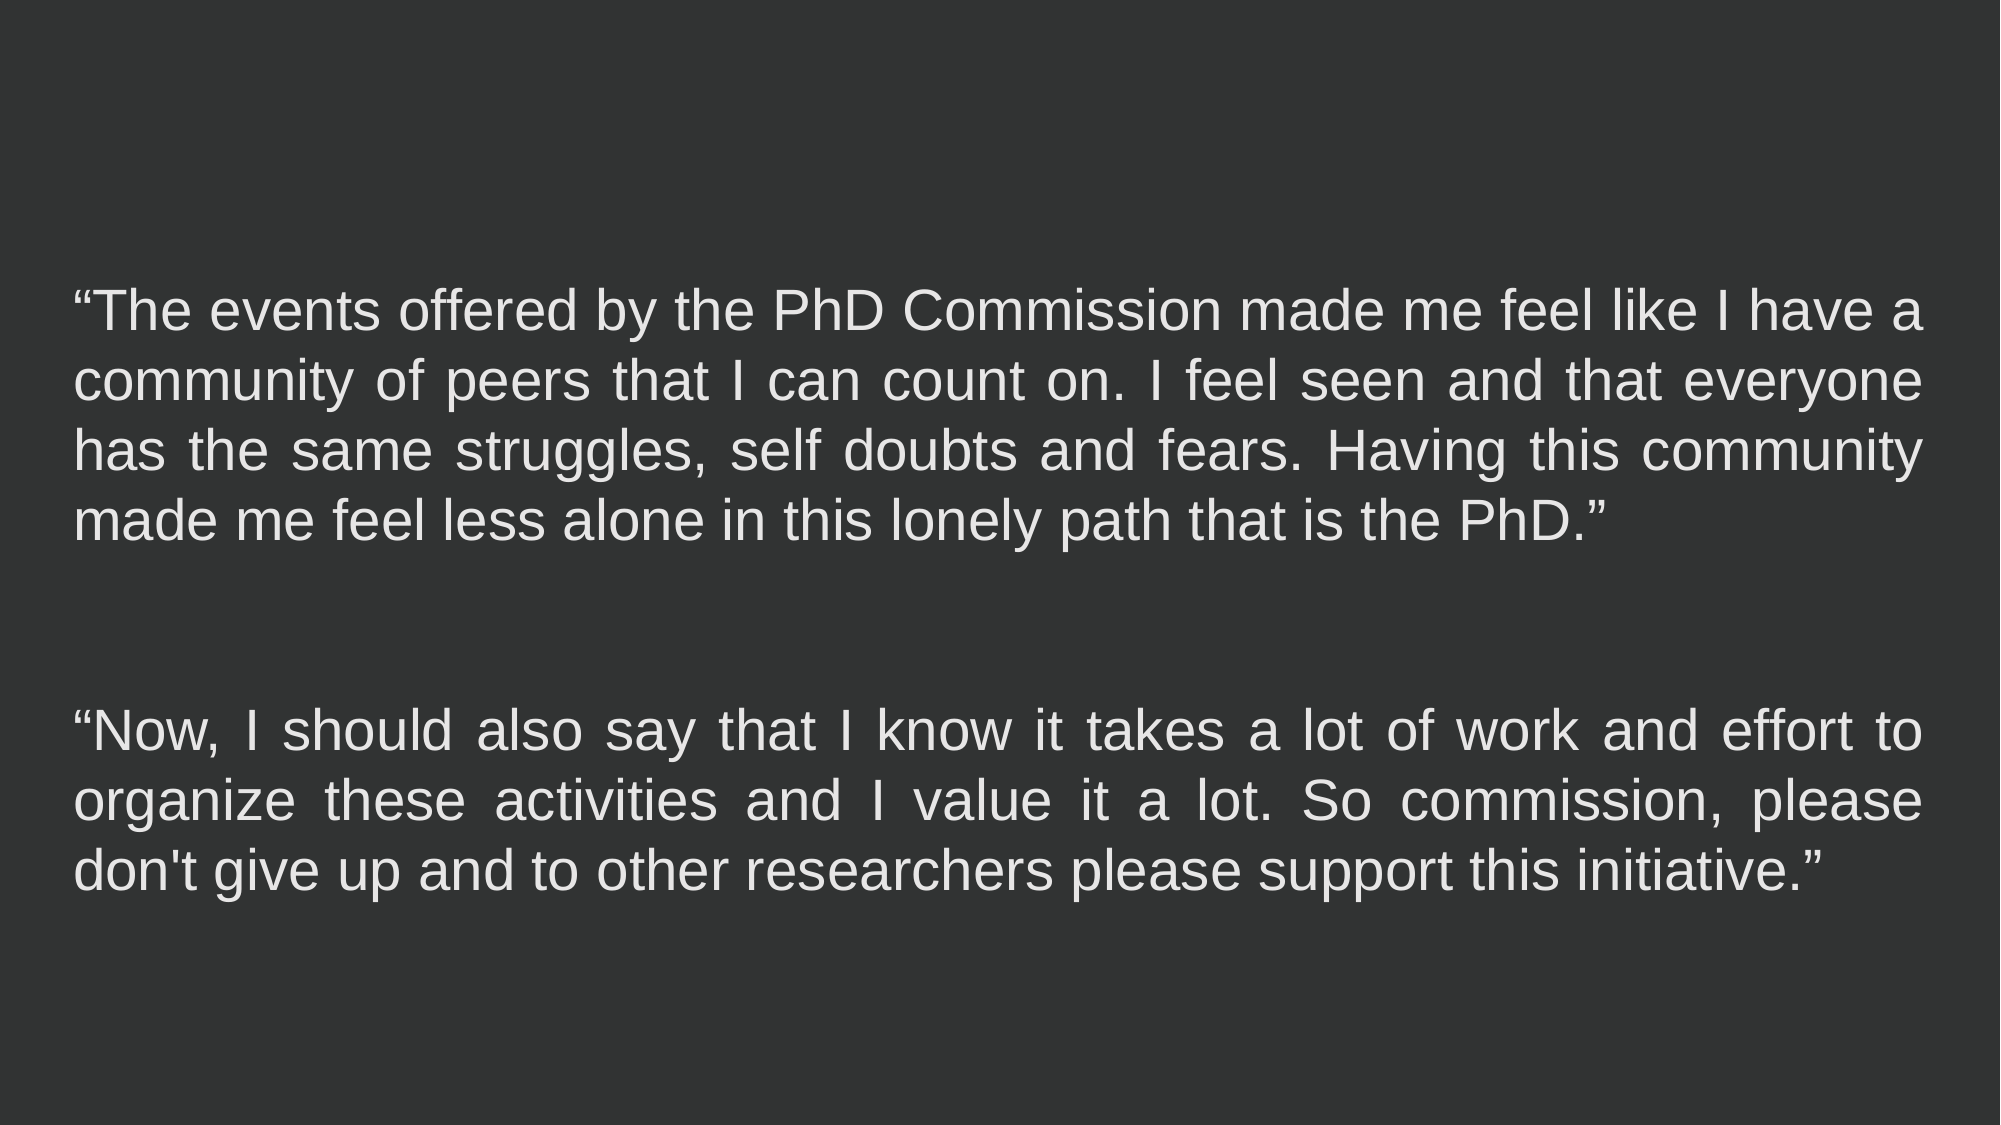

“The events offered by the PhD Commission made me feel like I have a community of peers that I can count on. I feel seen and that everyone has the same struggles, self doubts and fears. Having this community made me feel less alone in this lonely path that is the PhD.”

“Now, I should also say that I know it takes a lot of work and effort to organize these activities and I value it a lot. So commission, please don't give up and to other researchers please support this initiative.”